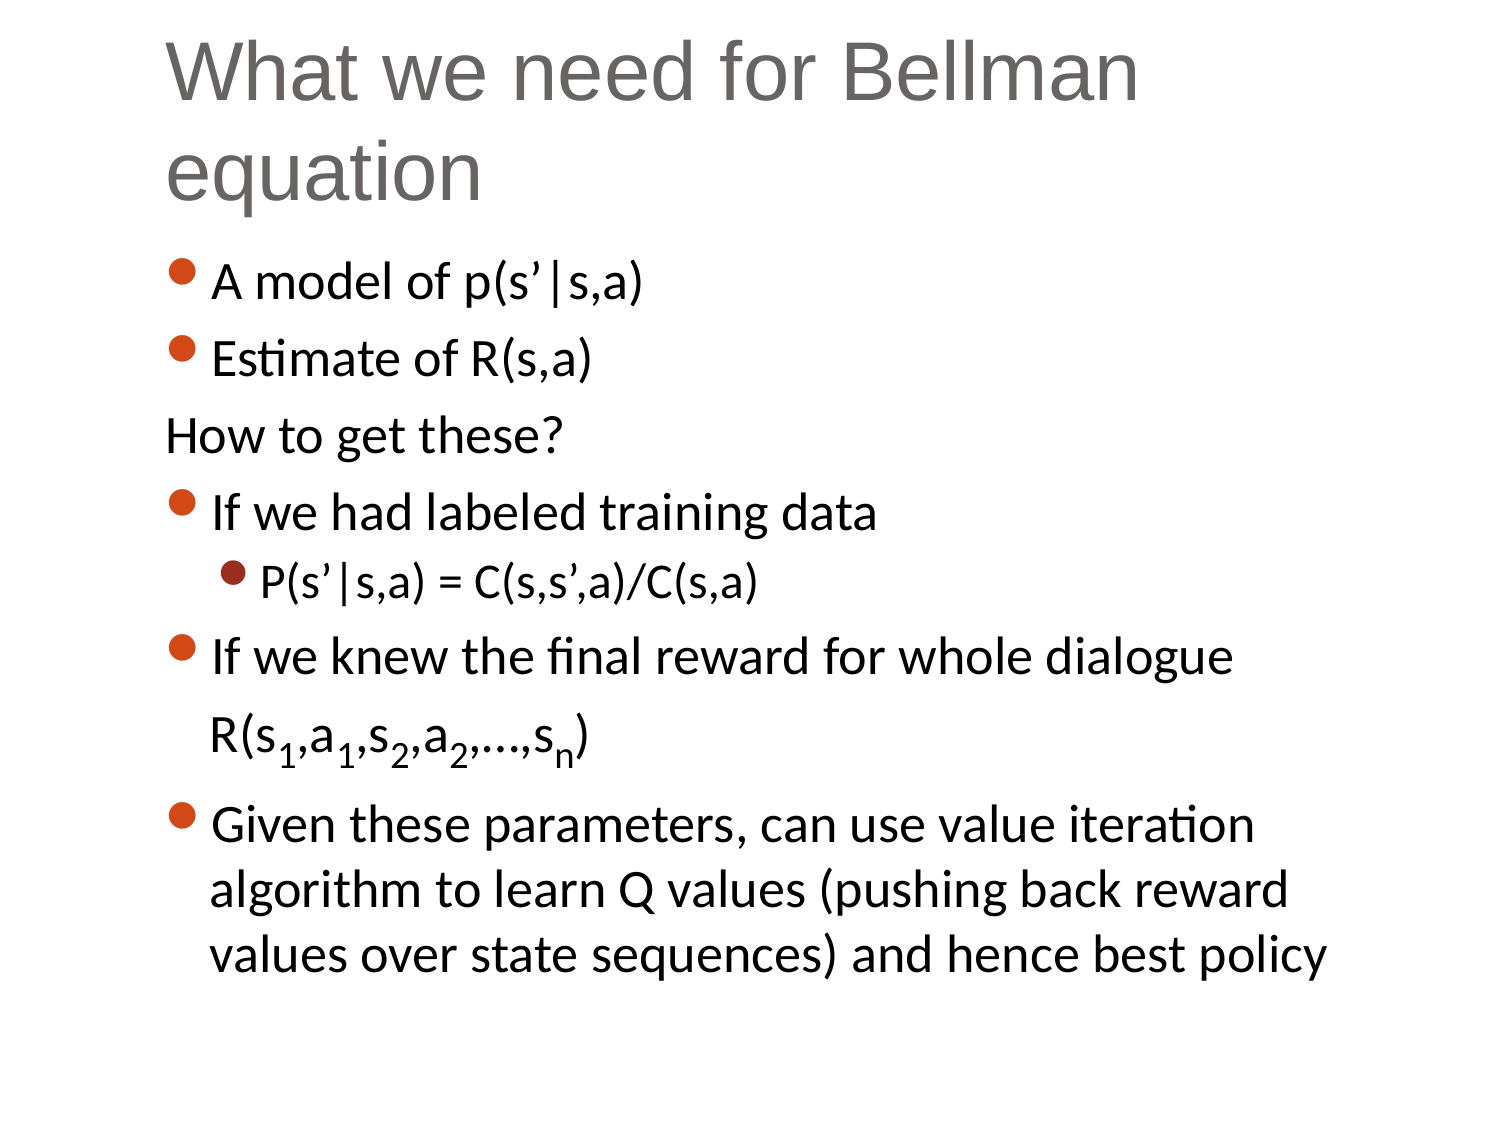

# What we need for Bellman equation
A model of p(s’|s,a)
Estimate of R(s,a)
How to get these?
If we had labeled training data
P(s’|s,a) = C(s,s’,a)/C(s,a)
If we knew the final reward for whole dialogue R(s1,a1,s2,a2,…,sn)
Given these parameters, can use value iteration algorithm to learn Q values (pushing back reward values over state sequences) and hence best policy